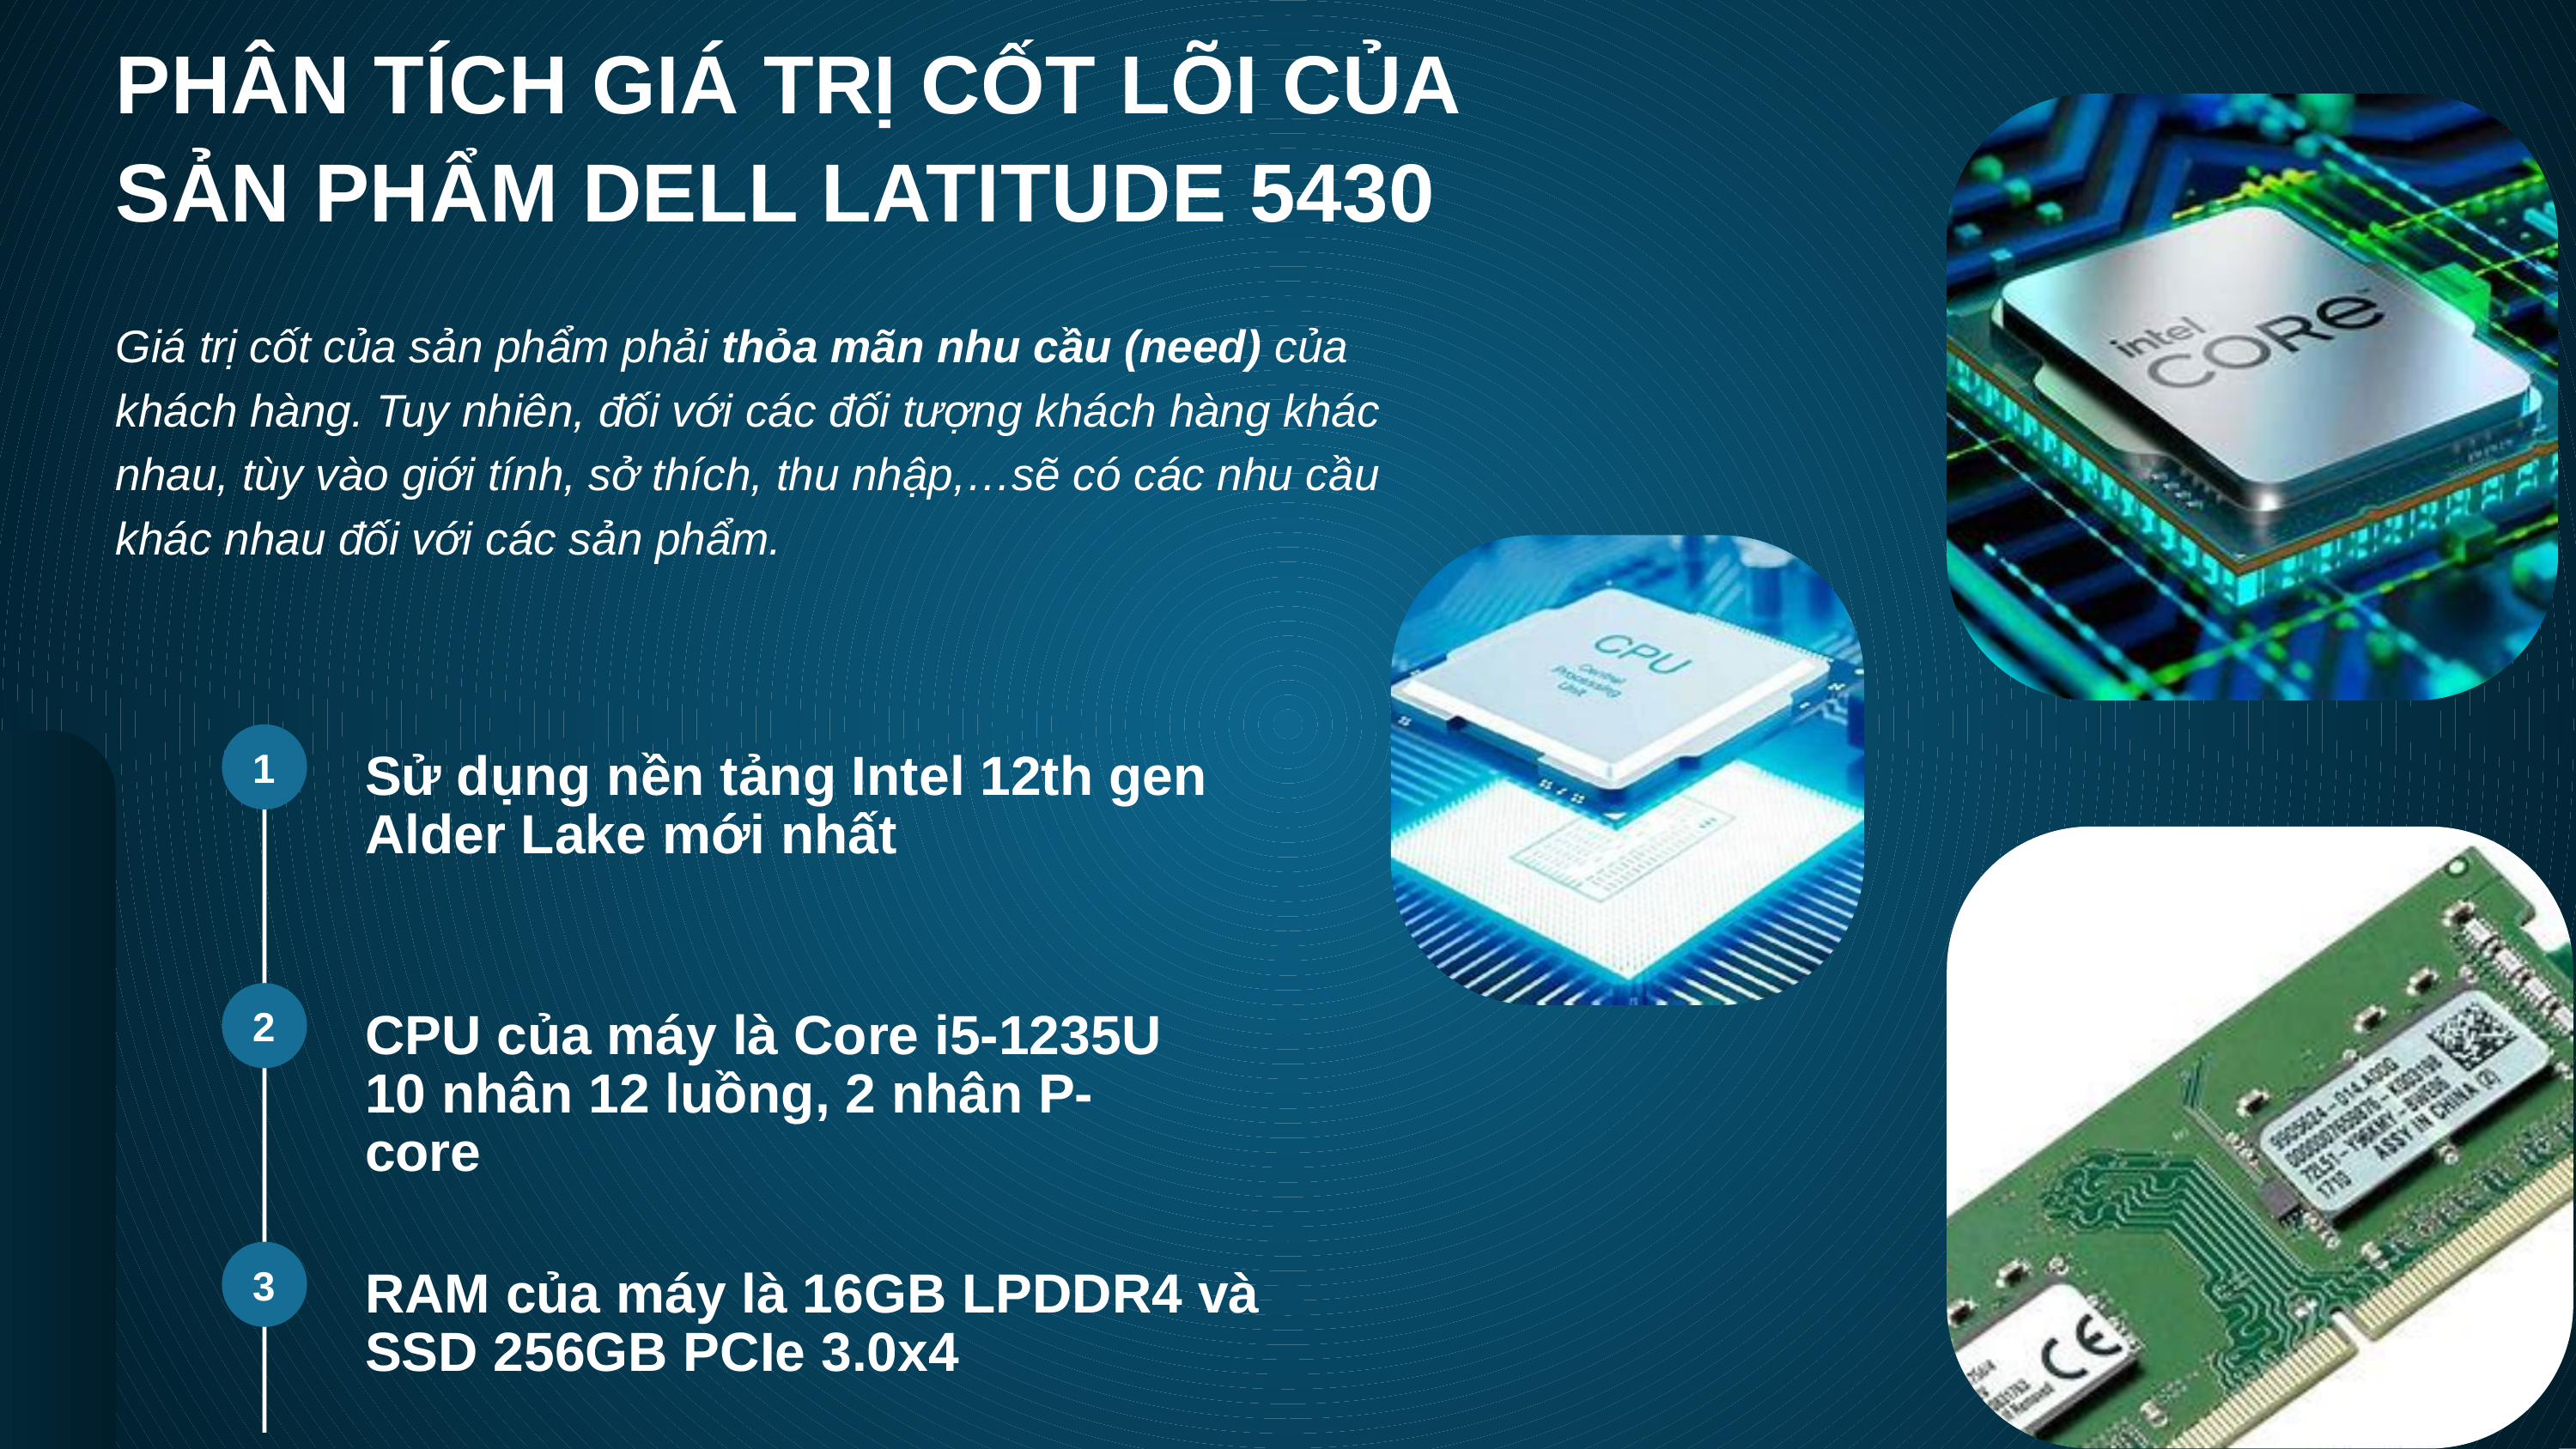

PHÂN TÍCH GIÁ TRỊ CỐT LÕI CỦA SẢN PHẨM DELL LATITUDE 5430

Giá trị cốt của sản phẩm phải thỏa mãn nhu cầu (need) của khách hàng. Tuy nhiên, đối với các đối tượng khách hàng khác nhau, tùy vào giới tính, sở thích, thu nhập,…sẽ có các nhu cầu khác nhau đối với các sản phẩm.

1
Sử dụng nền tảng Intel 12th gen Alder Lake mới nhất

2
CPU của máy là Core i5-1235U 10 nhân 12 luồng, 2 nhân P-core

3
RAM của máy là 16GB LPDDR4 và SSD 256GB PCIe 3.0x4